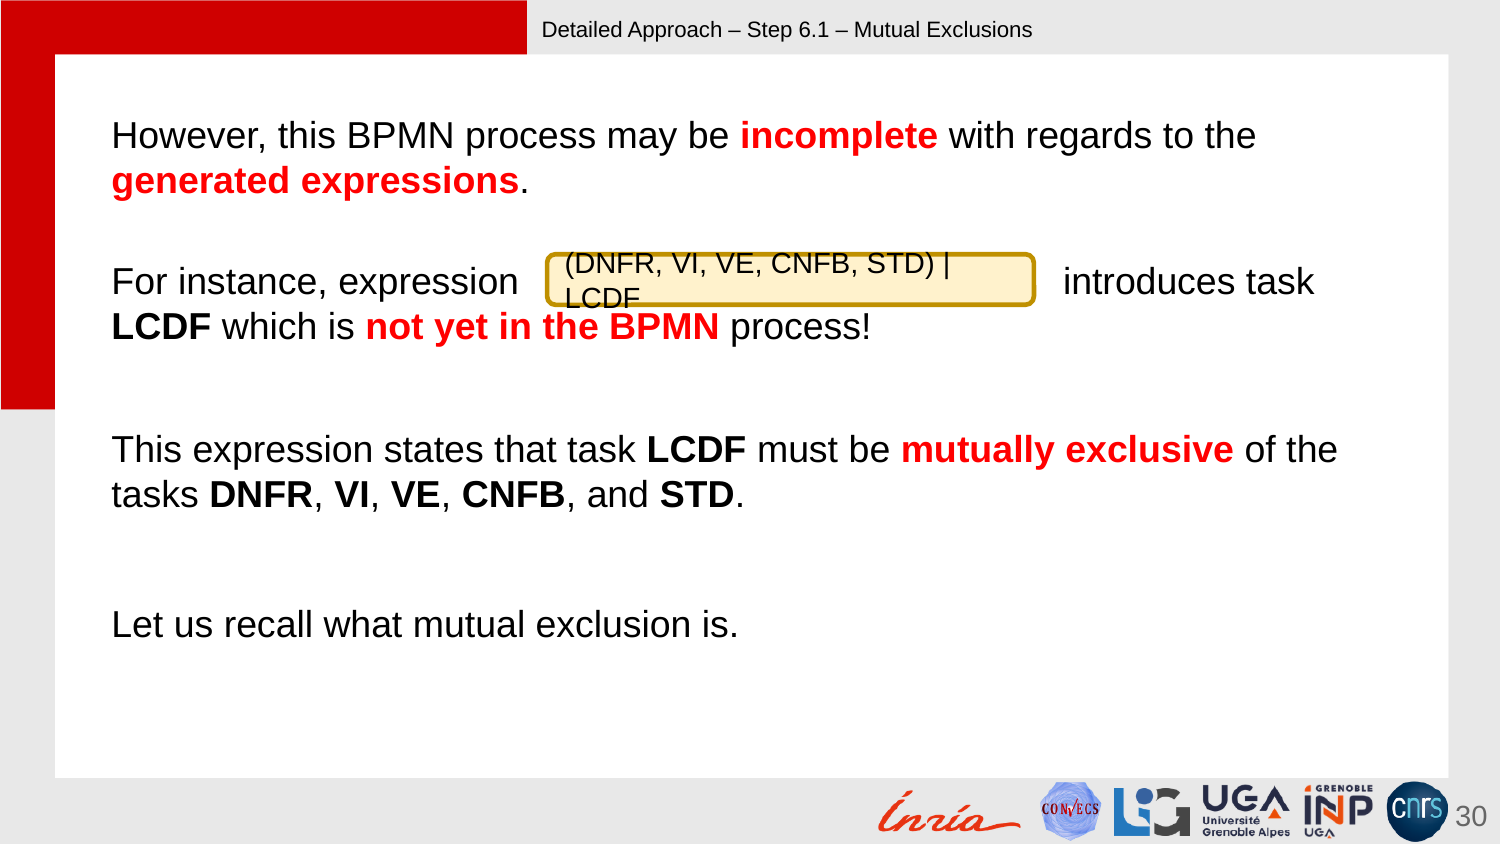

# Detailed Approach – Step 6.1 – Mutual Exclusions
However, this BPMN process may be incomplete with regards to the generated expressions.
For instance, expression                                                    introduces task LCDF which is not yet in the BPMN process!
(DNFR, VI, VE, CNFB, STD) | LCDF
This expression states that task LCDF must be mutually exclusive of the tasks DNFR, VI, VE, CNFB, and STD.
Let us recall what mutual exclusion is.
30